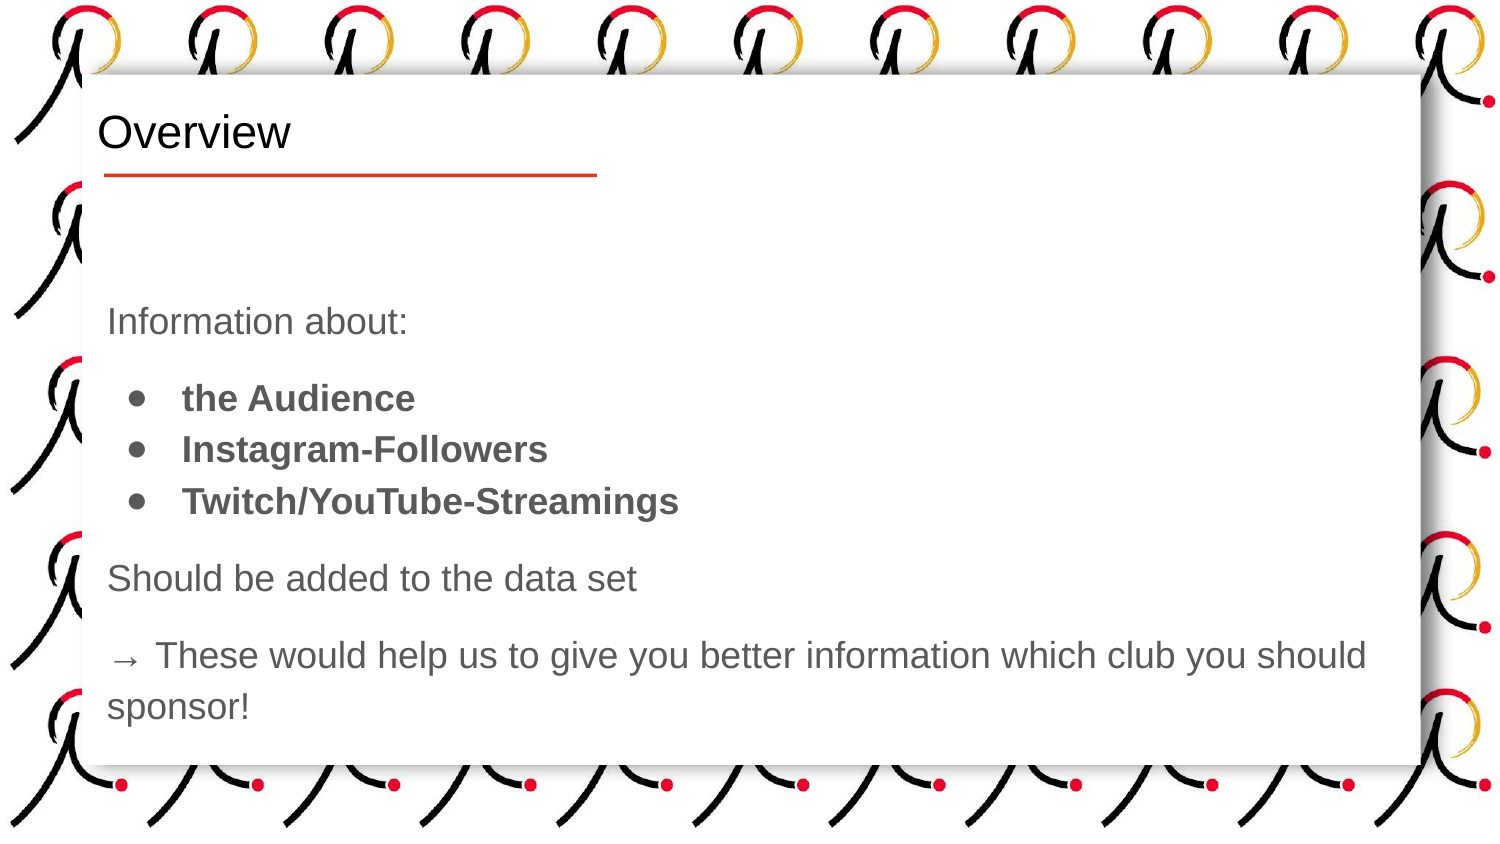

# Overview
Information about:
the Audience
Instagram-Followers
Twitch/YouTube-Streamings
Should be added to the data set
→ These would help us to give you better information which club you should sponsor!